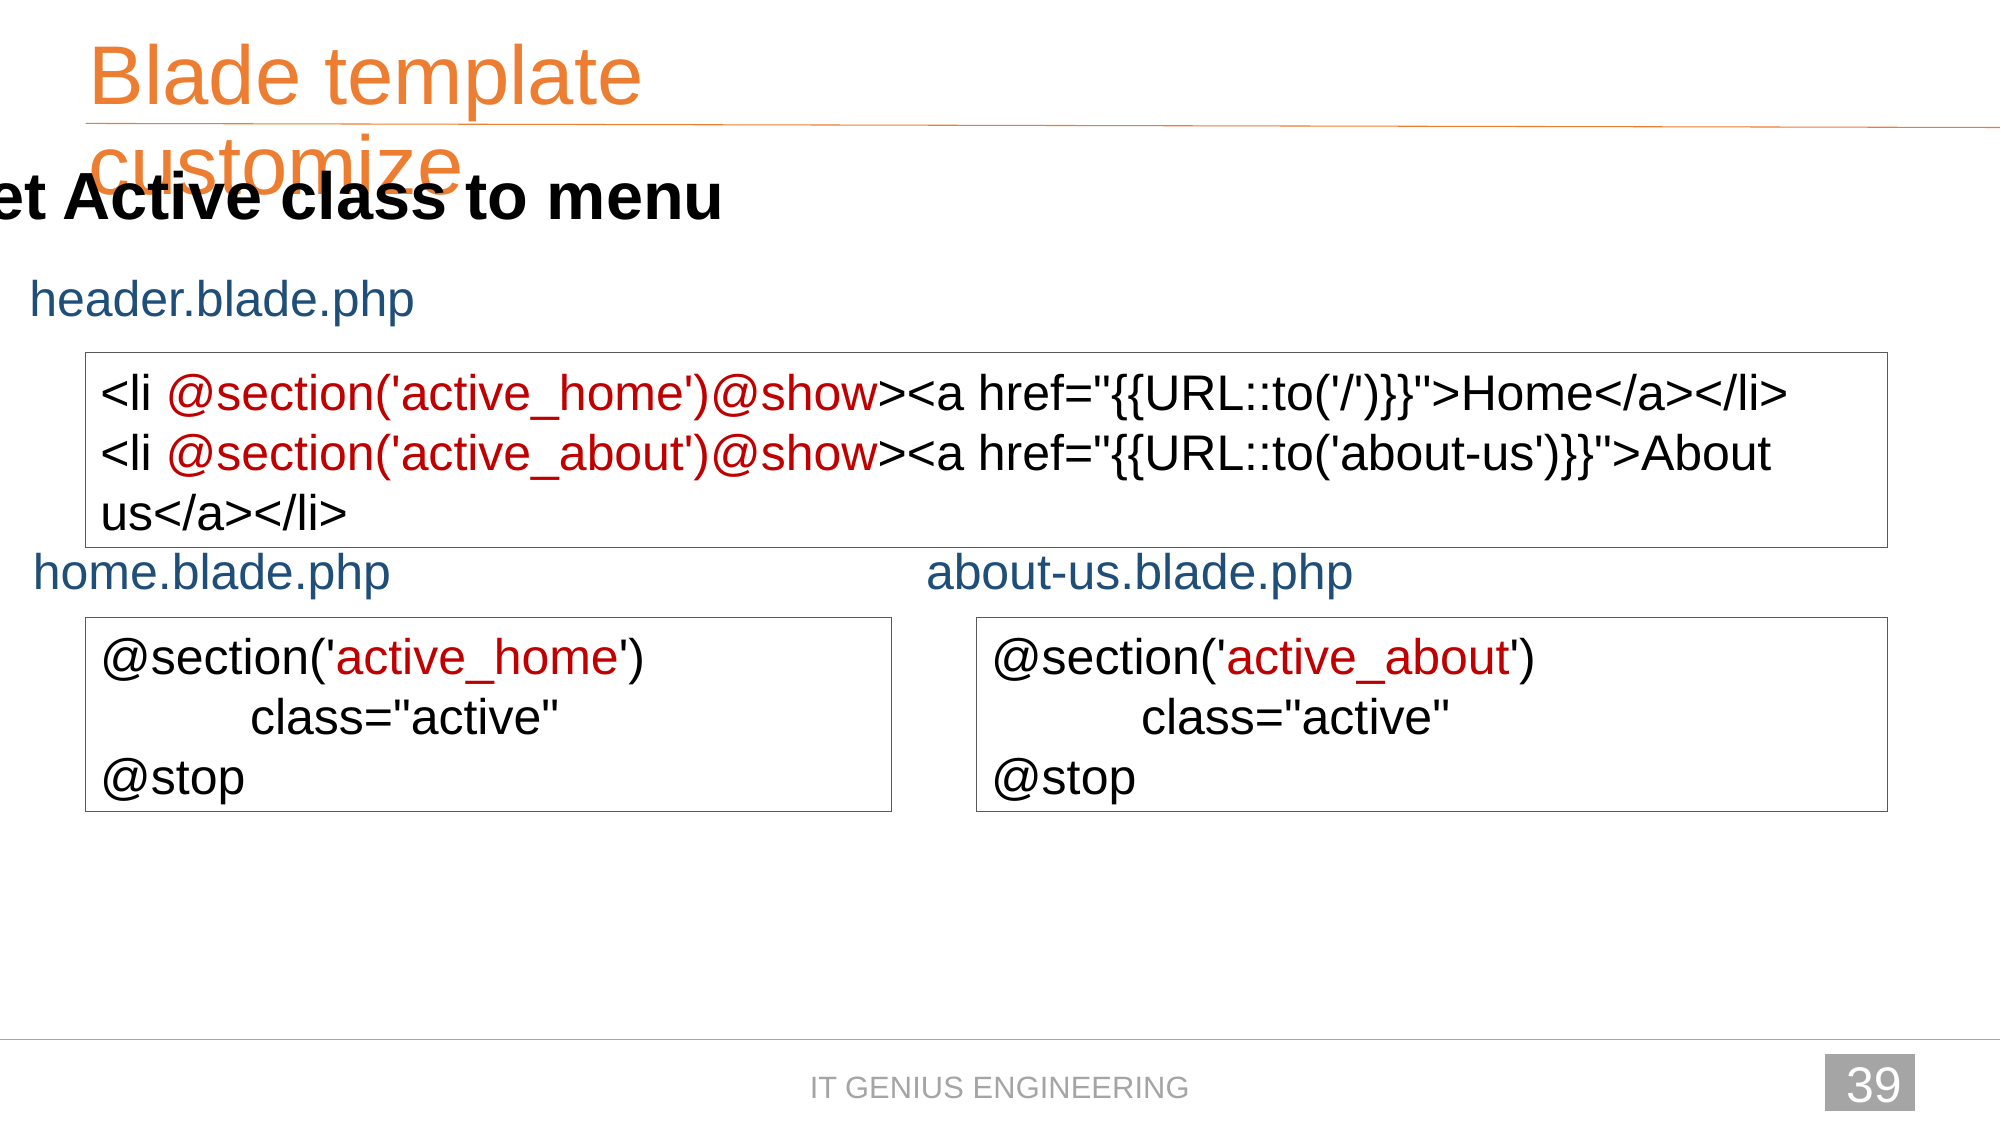

Blade template customize
Set Active class to menu
header.blade.php
<li @section('active_home')@show><a href="{{URL::to('/')}}">Home</a></li>
<li @section('active_about')@show><a href="{{URL::to('about-us')}}">About us</a></li>
about-us.blade.php
home.blade.php
@section('active_home')
	class="active"
@stop
@section('active_about')
	class="active"
@stop
39
IT GENIUS ENGINEERING